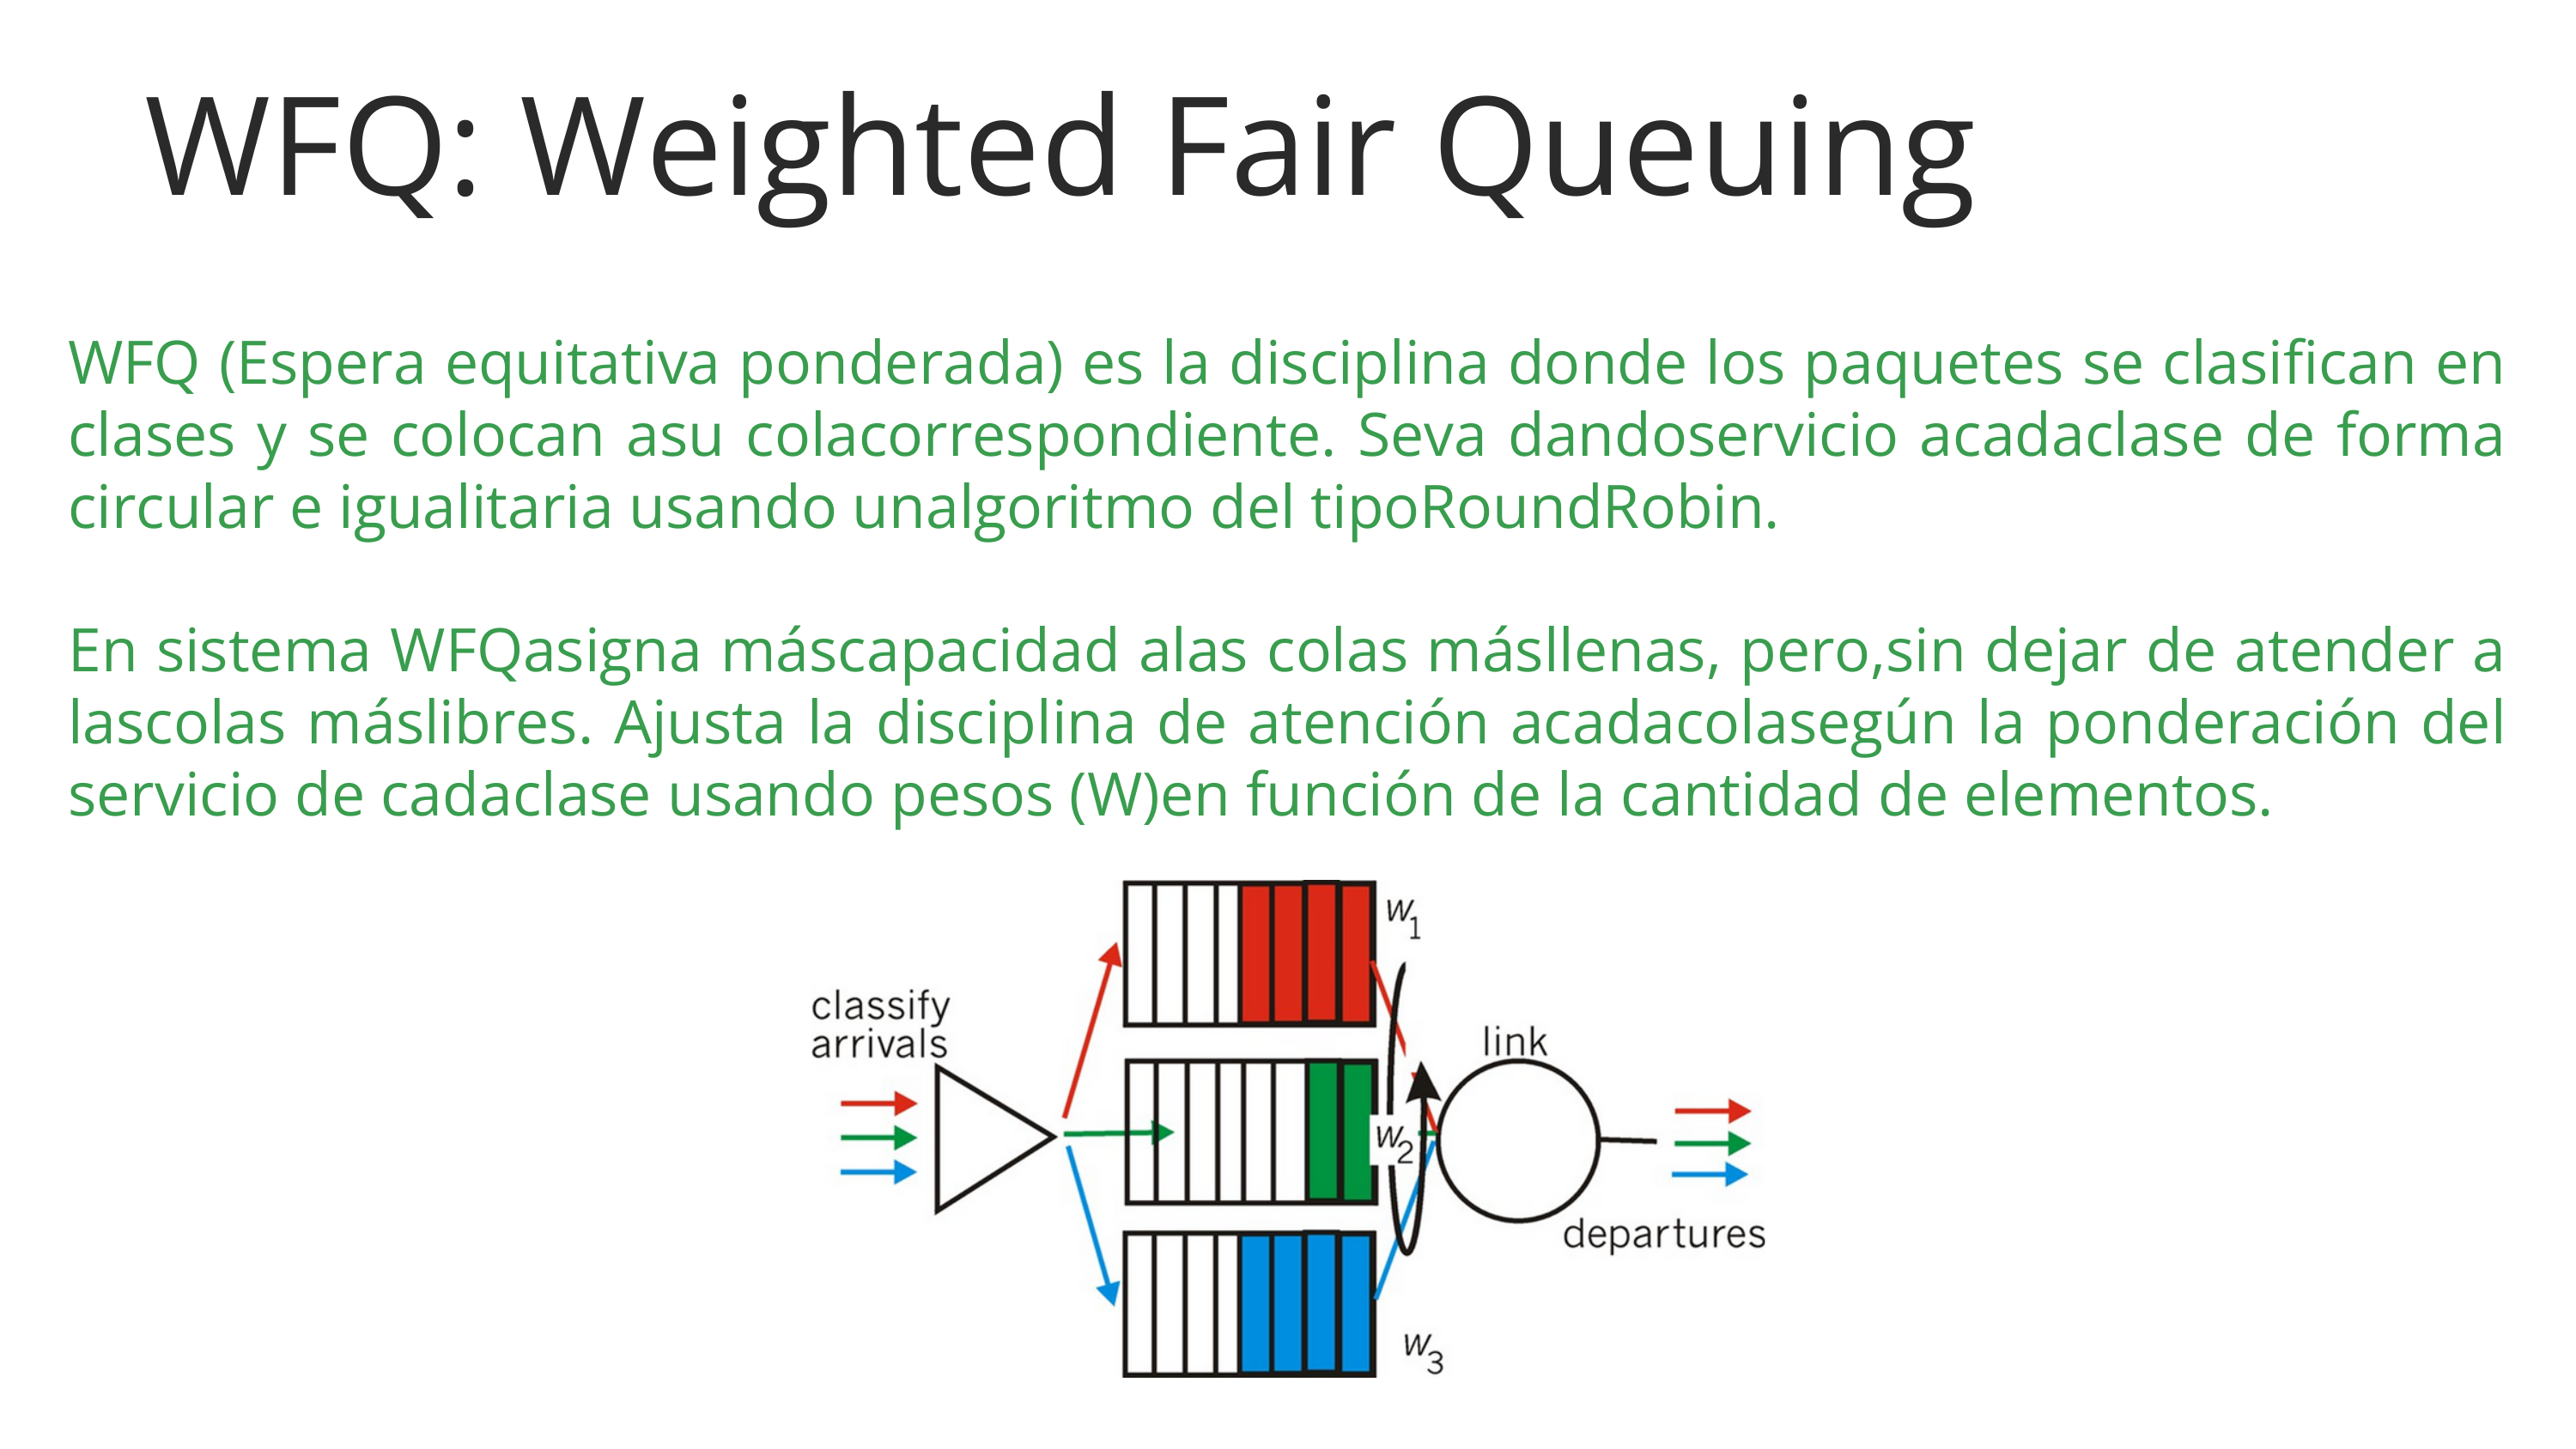

WFQ: Weighted Fair Queuing
WFQ (Espera equitativa ponderada) es la disciplina donde los paquetes se clasifican en clases y se colocan asu colacorrespondiente. Seva dandoservicio acadaclase de forma circular e igualitaria usando unalgoritmo del tipoRoundRobin.

En sistema WFQasigna máscapacidad alas colas másllenas, pero,sin dejar de atender a lascolas máslibres. Ajusta la disciplina de atención acadacolasegún la ponderación del servicio de cadaclase usando pesos (W)en función de la cantidad de elementos.